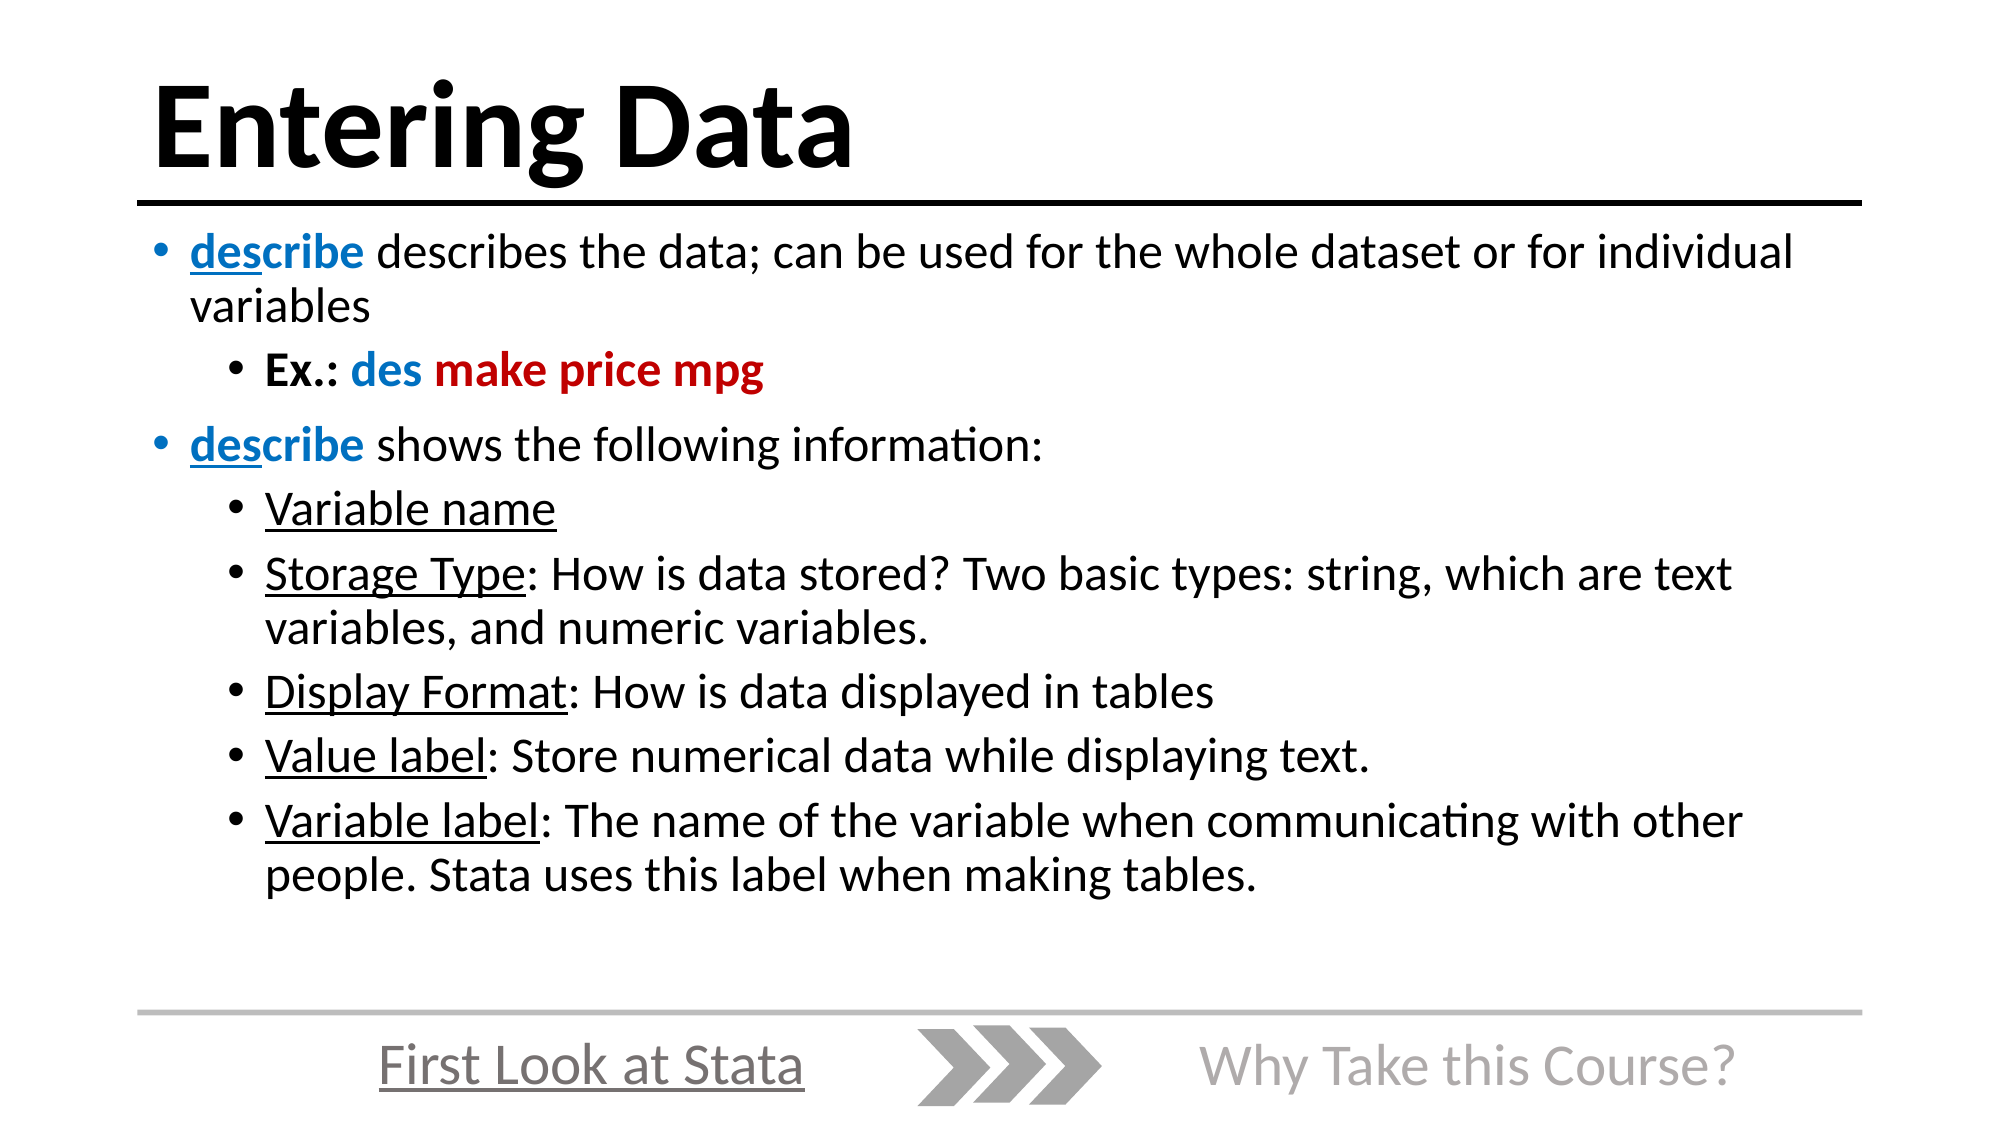

# Entering Data
describe describes the data; can be used for the whole dataset or for individual variables
Ex.: des make price mpg
describe shows the following information:
Variable name
Storage Type: How is data stored? Two basic types: string, which are text variables, and numeric variables.
Display Format: How is data displayed in tables
Value label: Store numerical data while displaying text.
Variable label: The name of the variable when communicating with other people. Stata uses this label when making tables.
First Look at Stata
Why Take this Course?